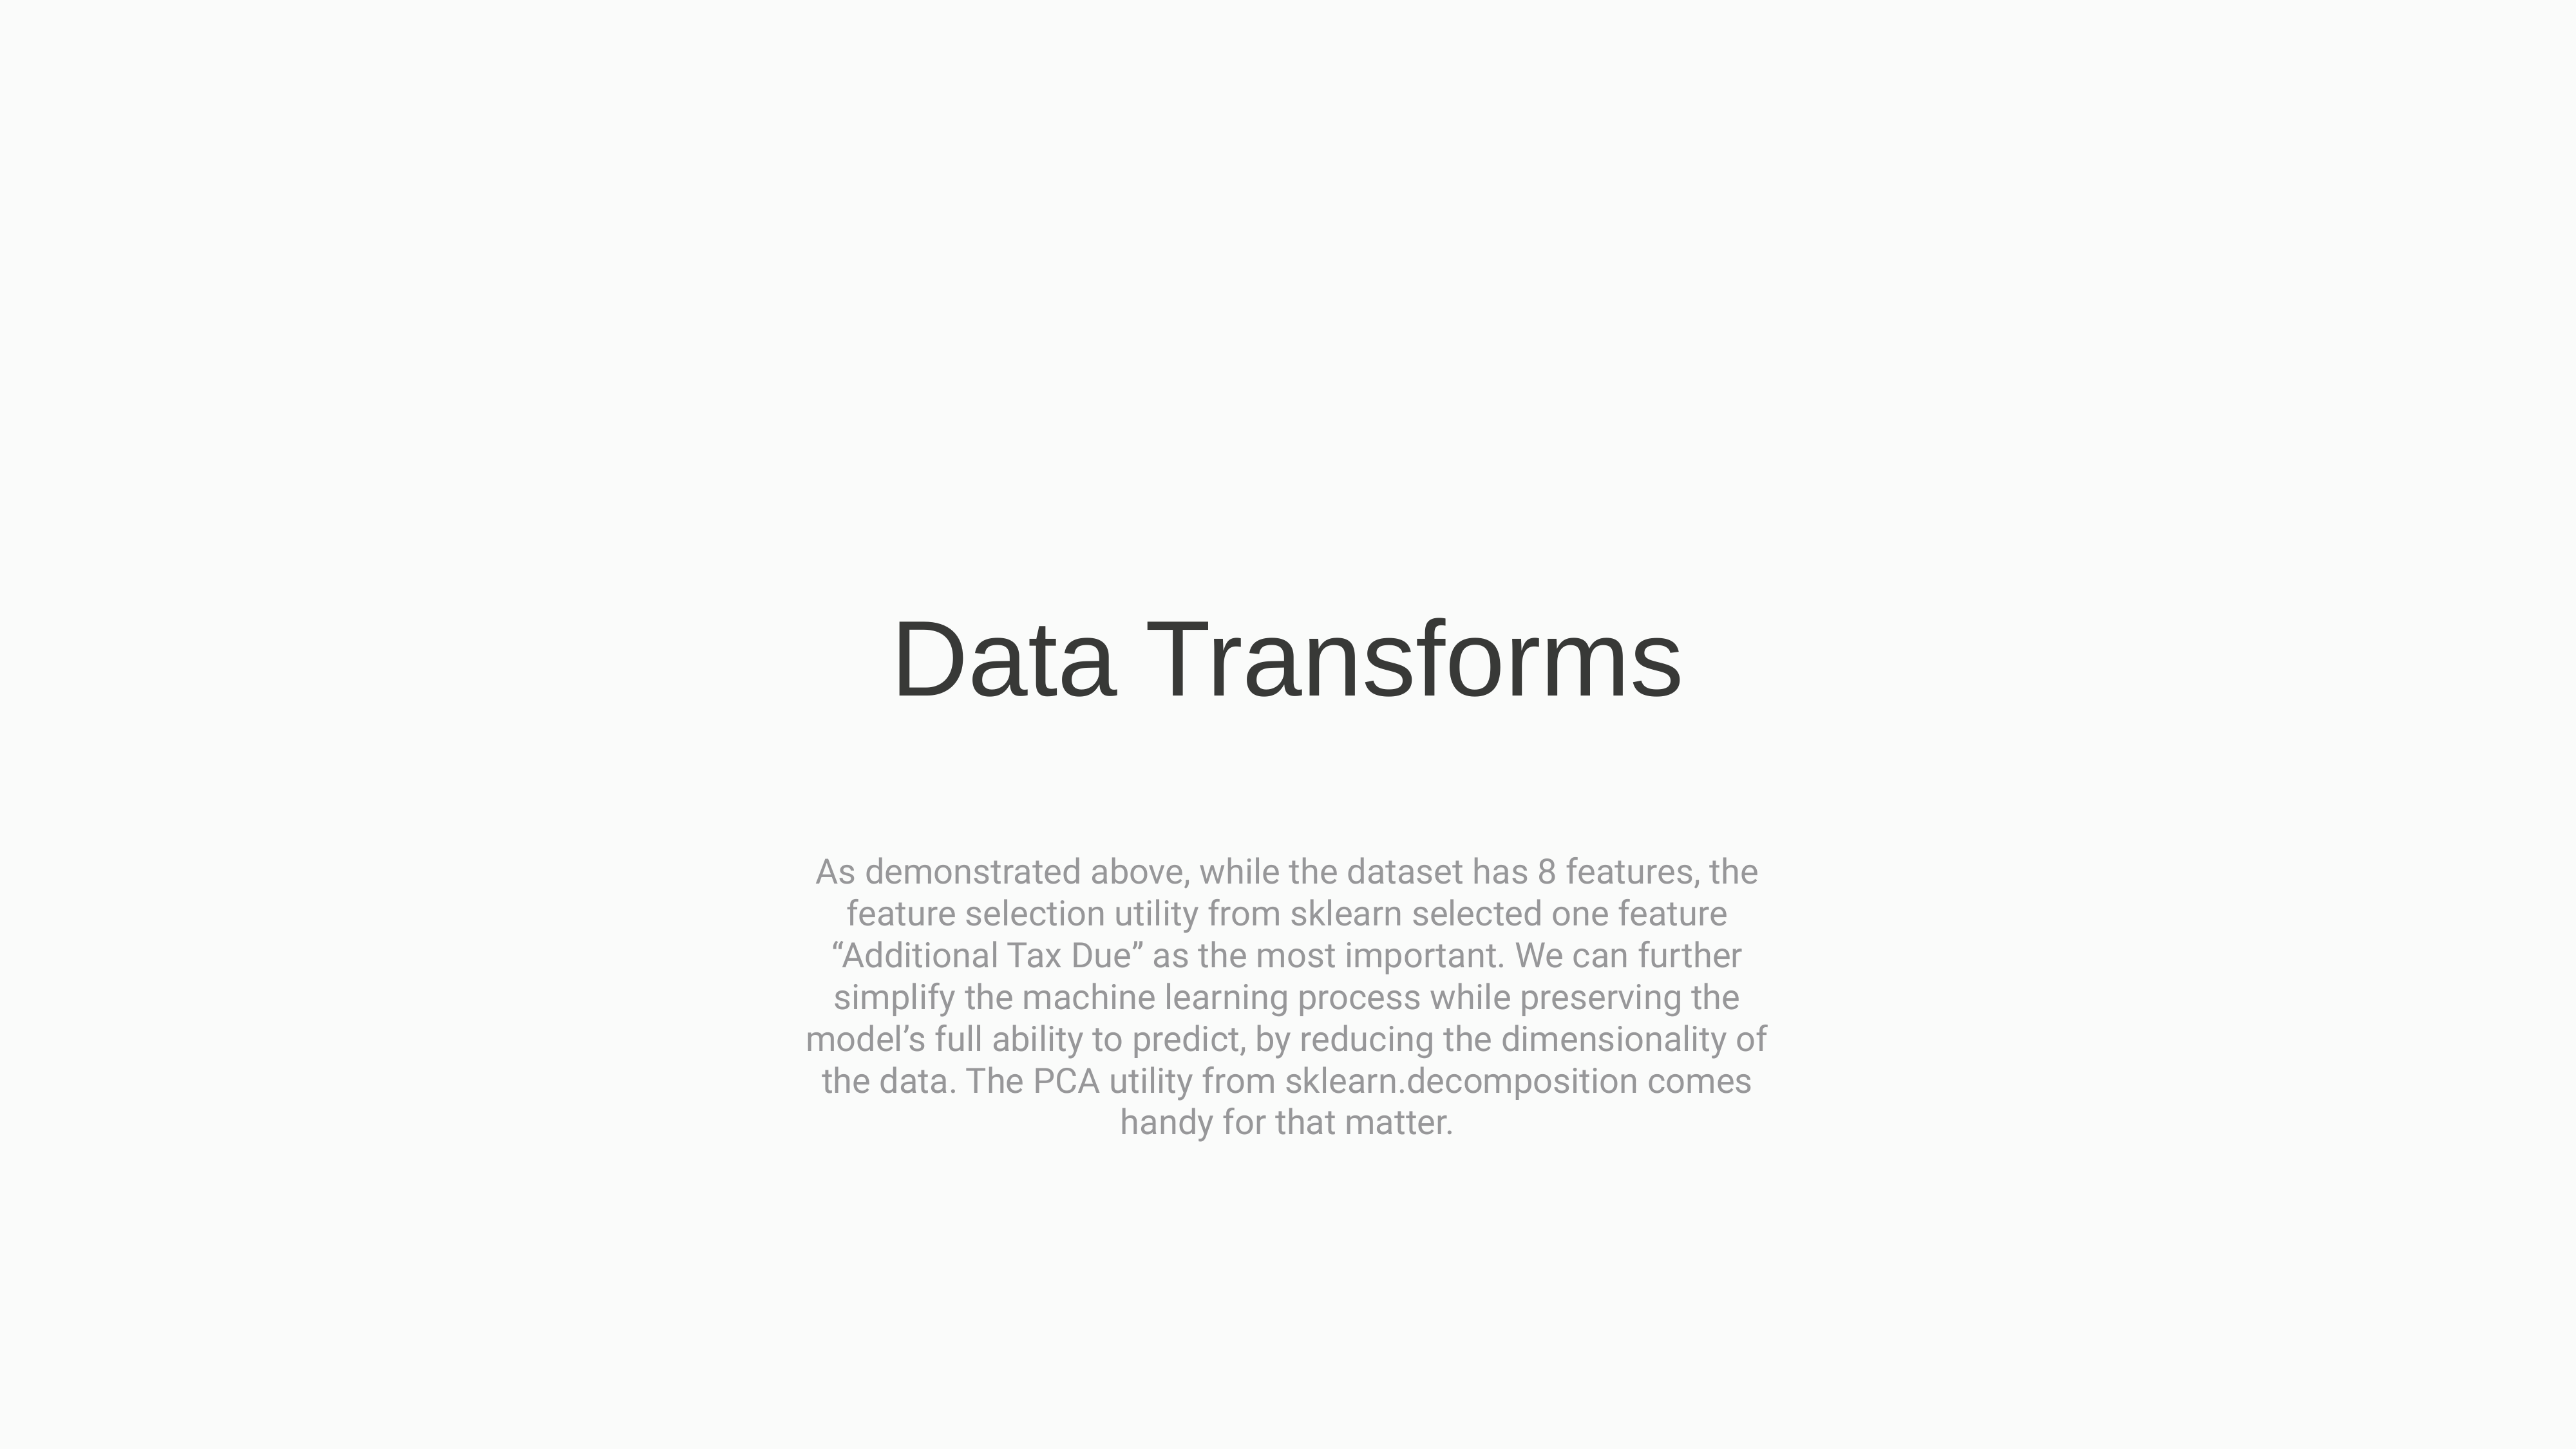

Data Transforms
As demonstrated above, while the dataset has 8 features, the feature selection utility from sklearn selected one feature “Additional Tax Due” as the most important. We can further simplify the machine learning process while preserving the model’s full ability to predict, by reducing the dimensionality of the data. The PCA utility from sklearn.decomposition comes handy for that matter.